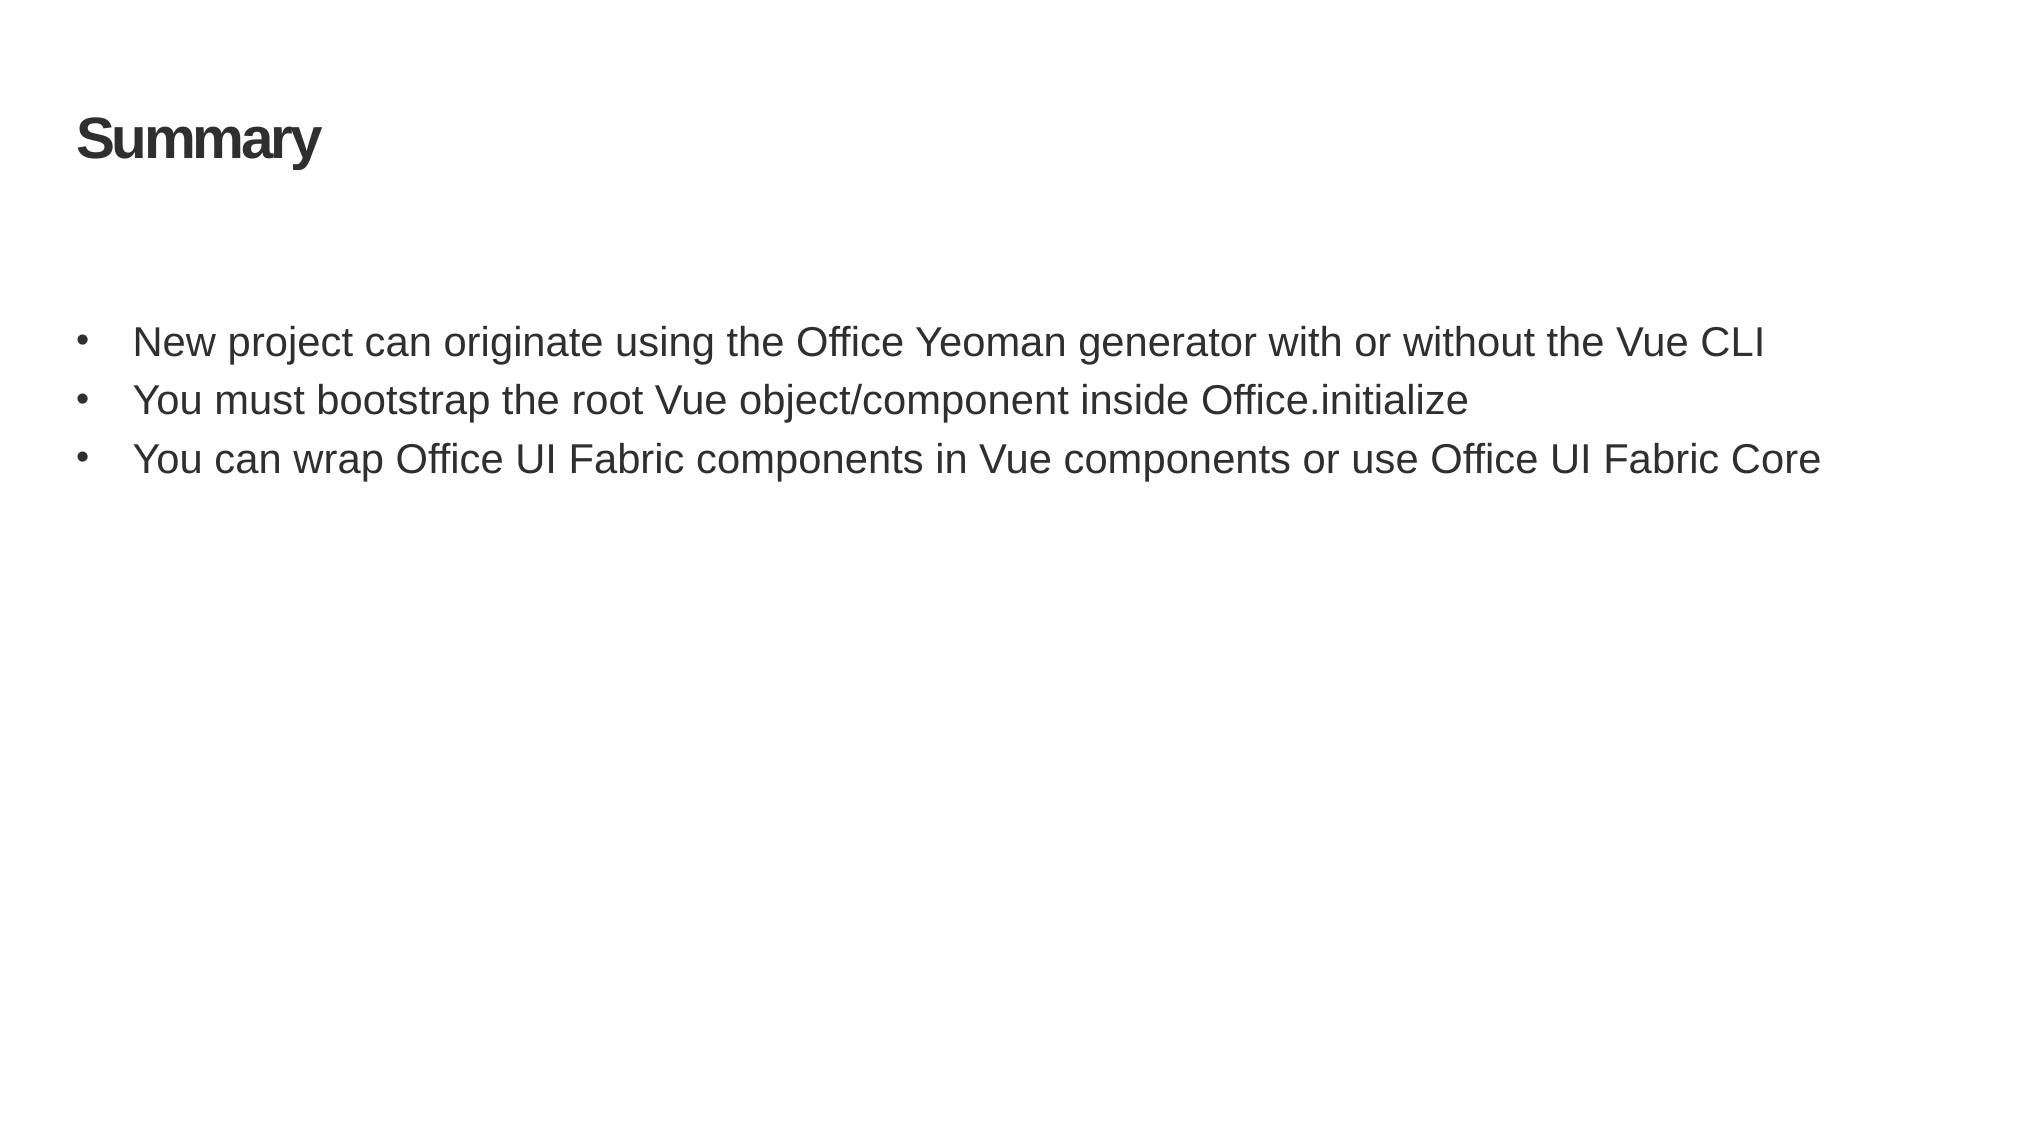

# Summary
New project can originate using the Office Yeoman generator with or without the Vue CLI
You must bootstrap the root Vue object/component inside Office.initialize
You can wrap Office UI Fabric components in Vue components or use Office UI Fabric Core